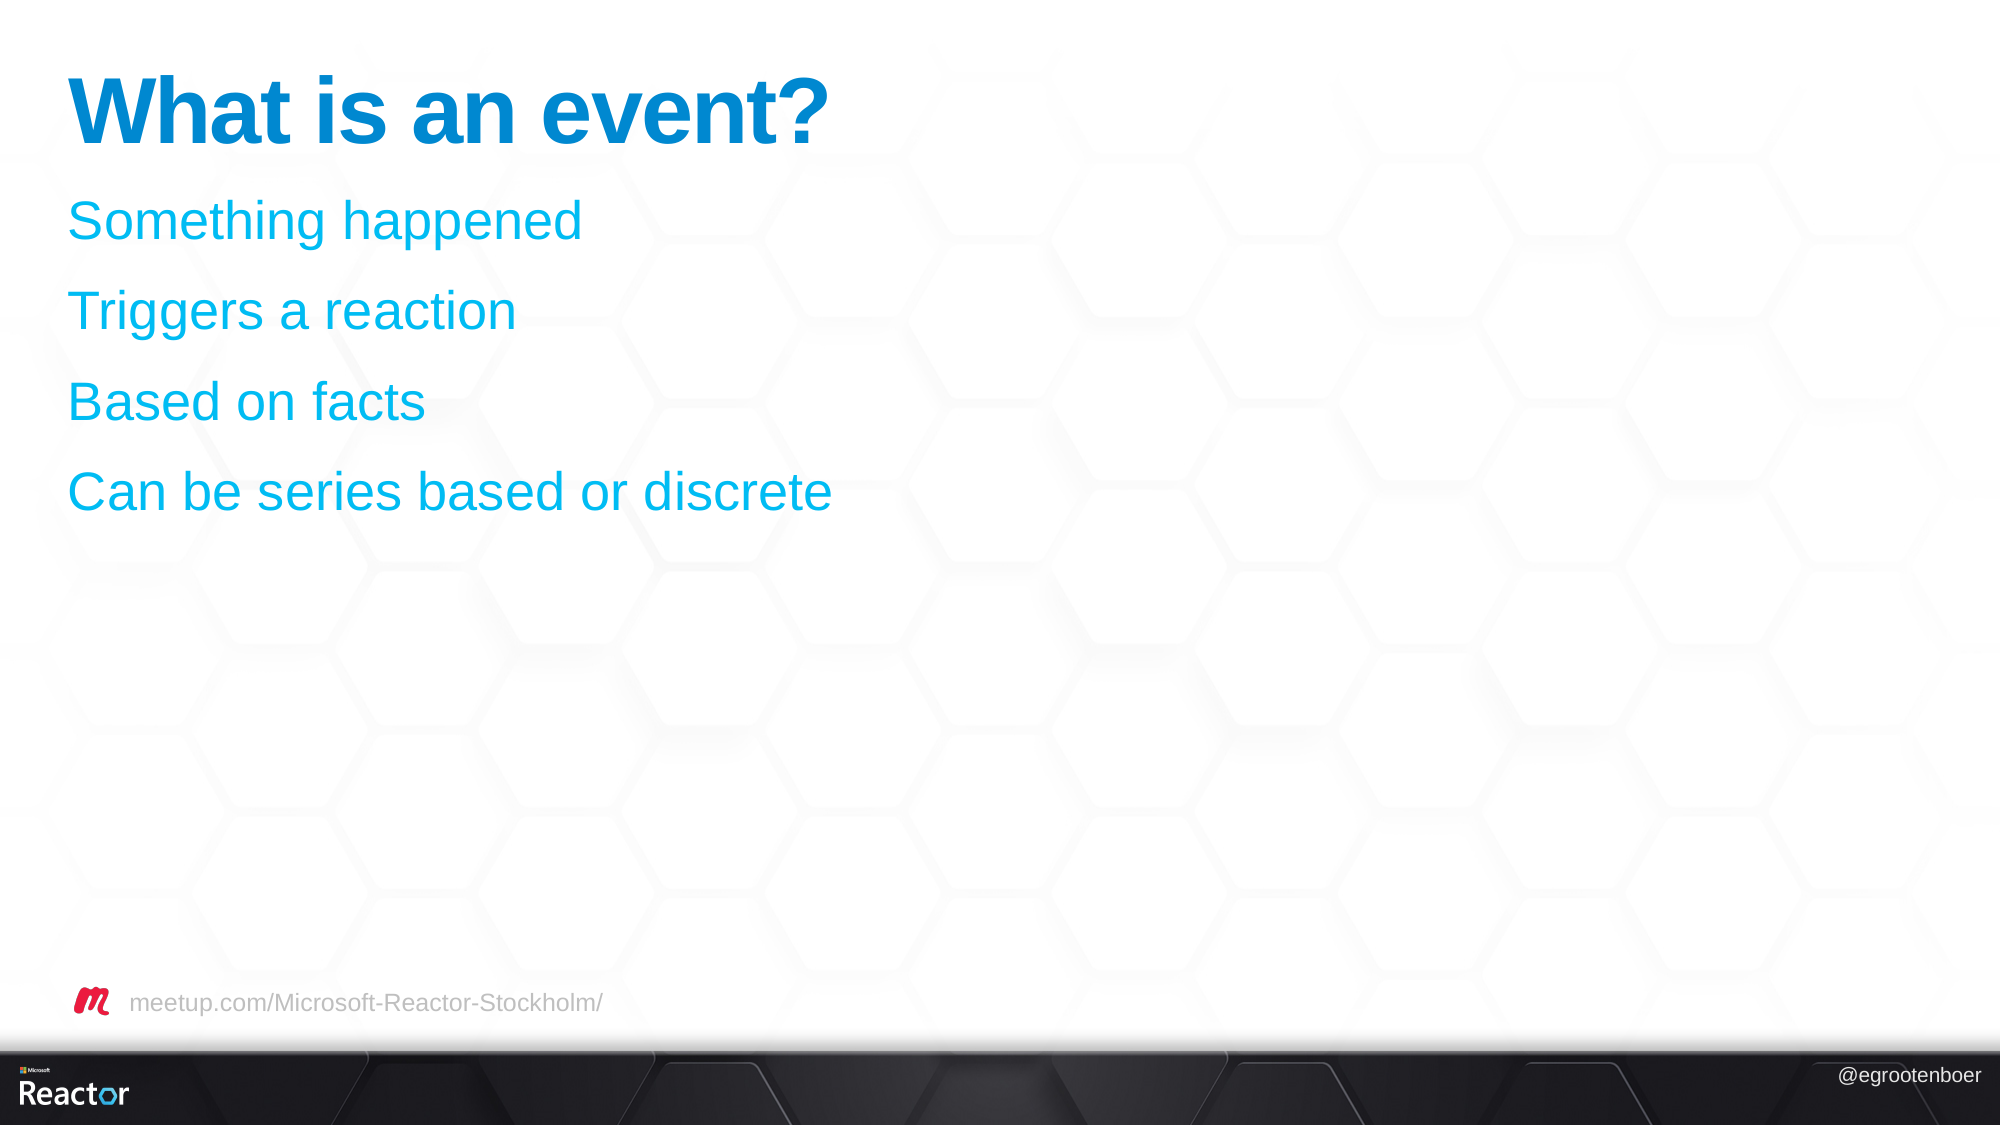

# What is an event?
Something happened
Triggers a reaction
Based on facts
Can be series based or discrete